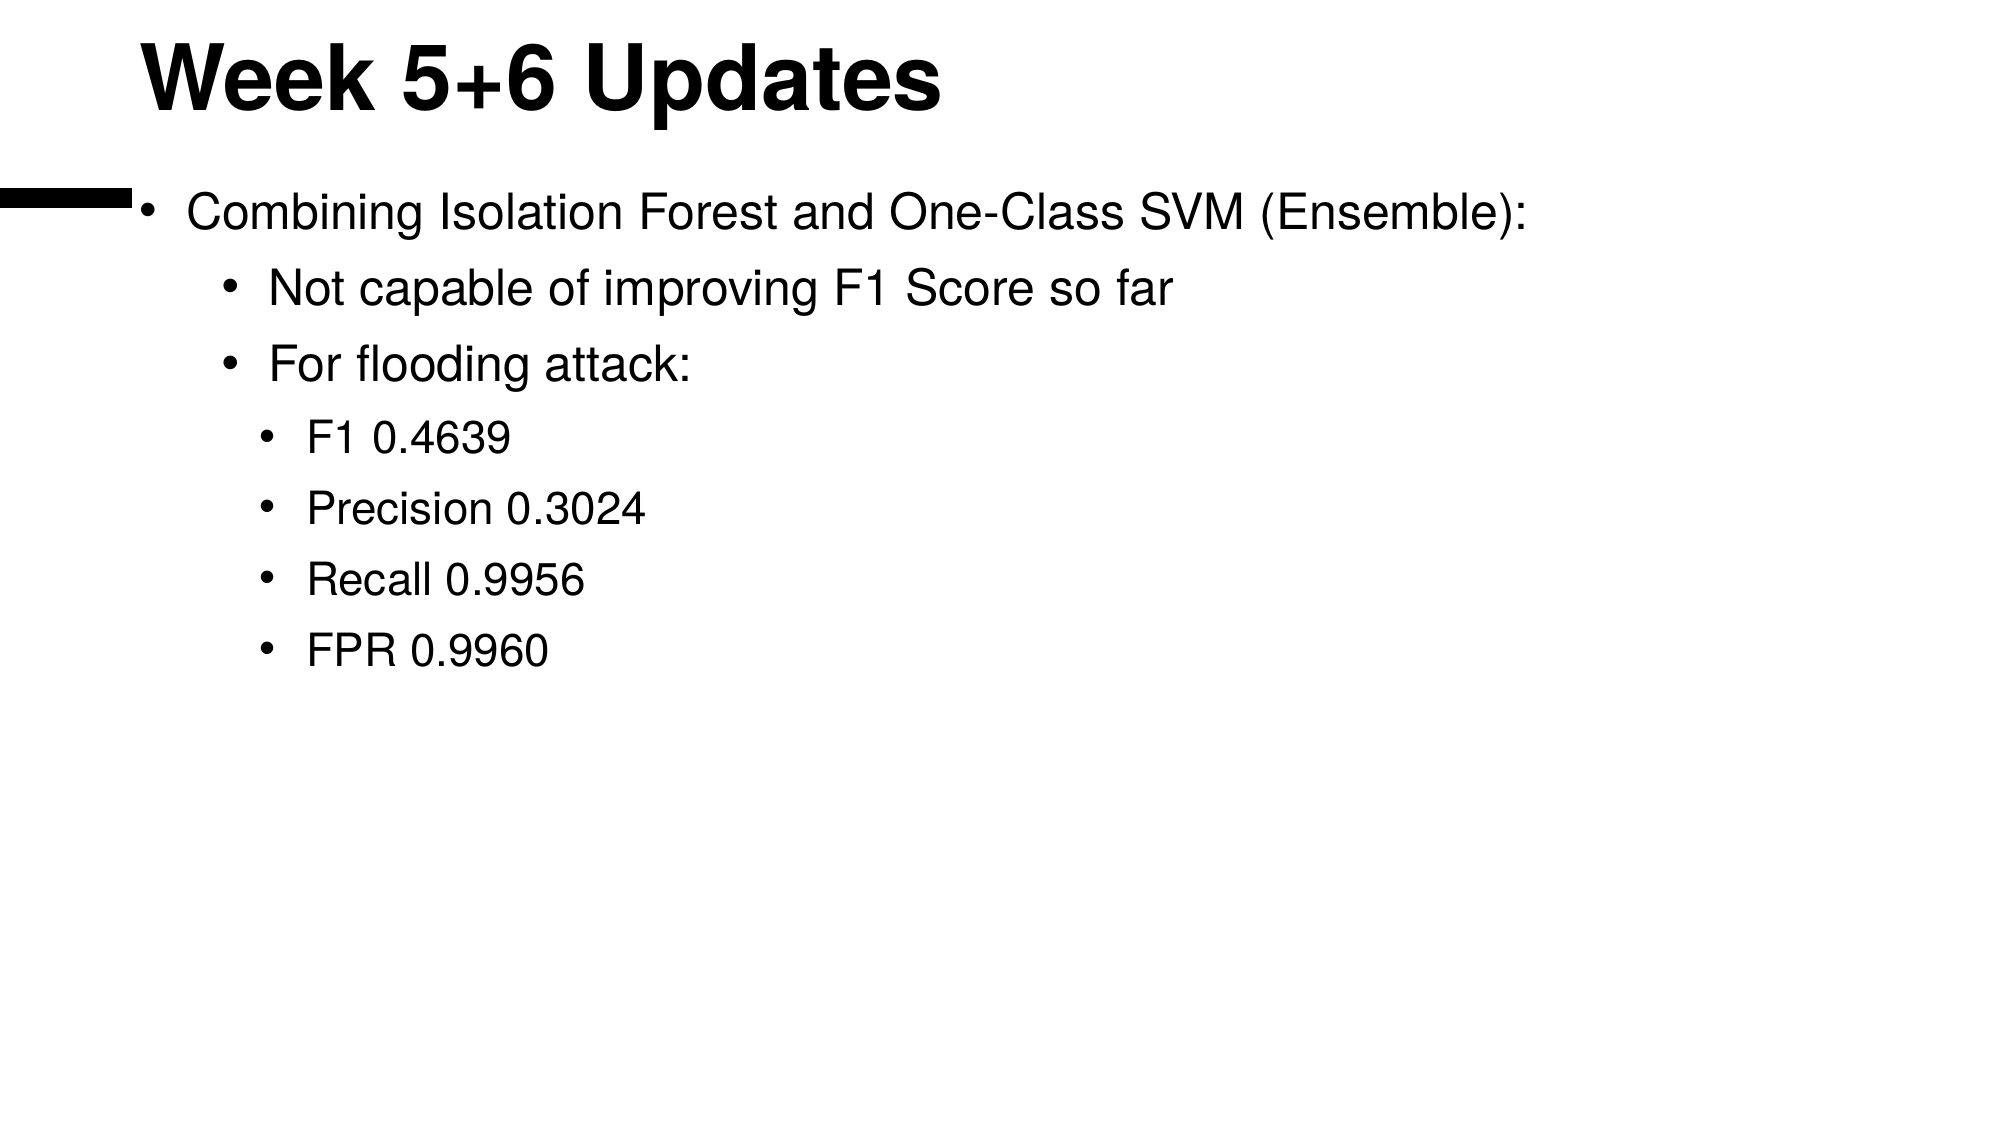

# Week 5+6 Updates
Combining Isolation Forest and One-Class SVM (Ensemble):
Not capable of improving F1 Score so far
For flooding attack:
F1 0.4639
Precision 0.3024
Recall 0.9956
FPR 0.9960